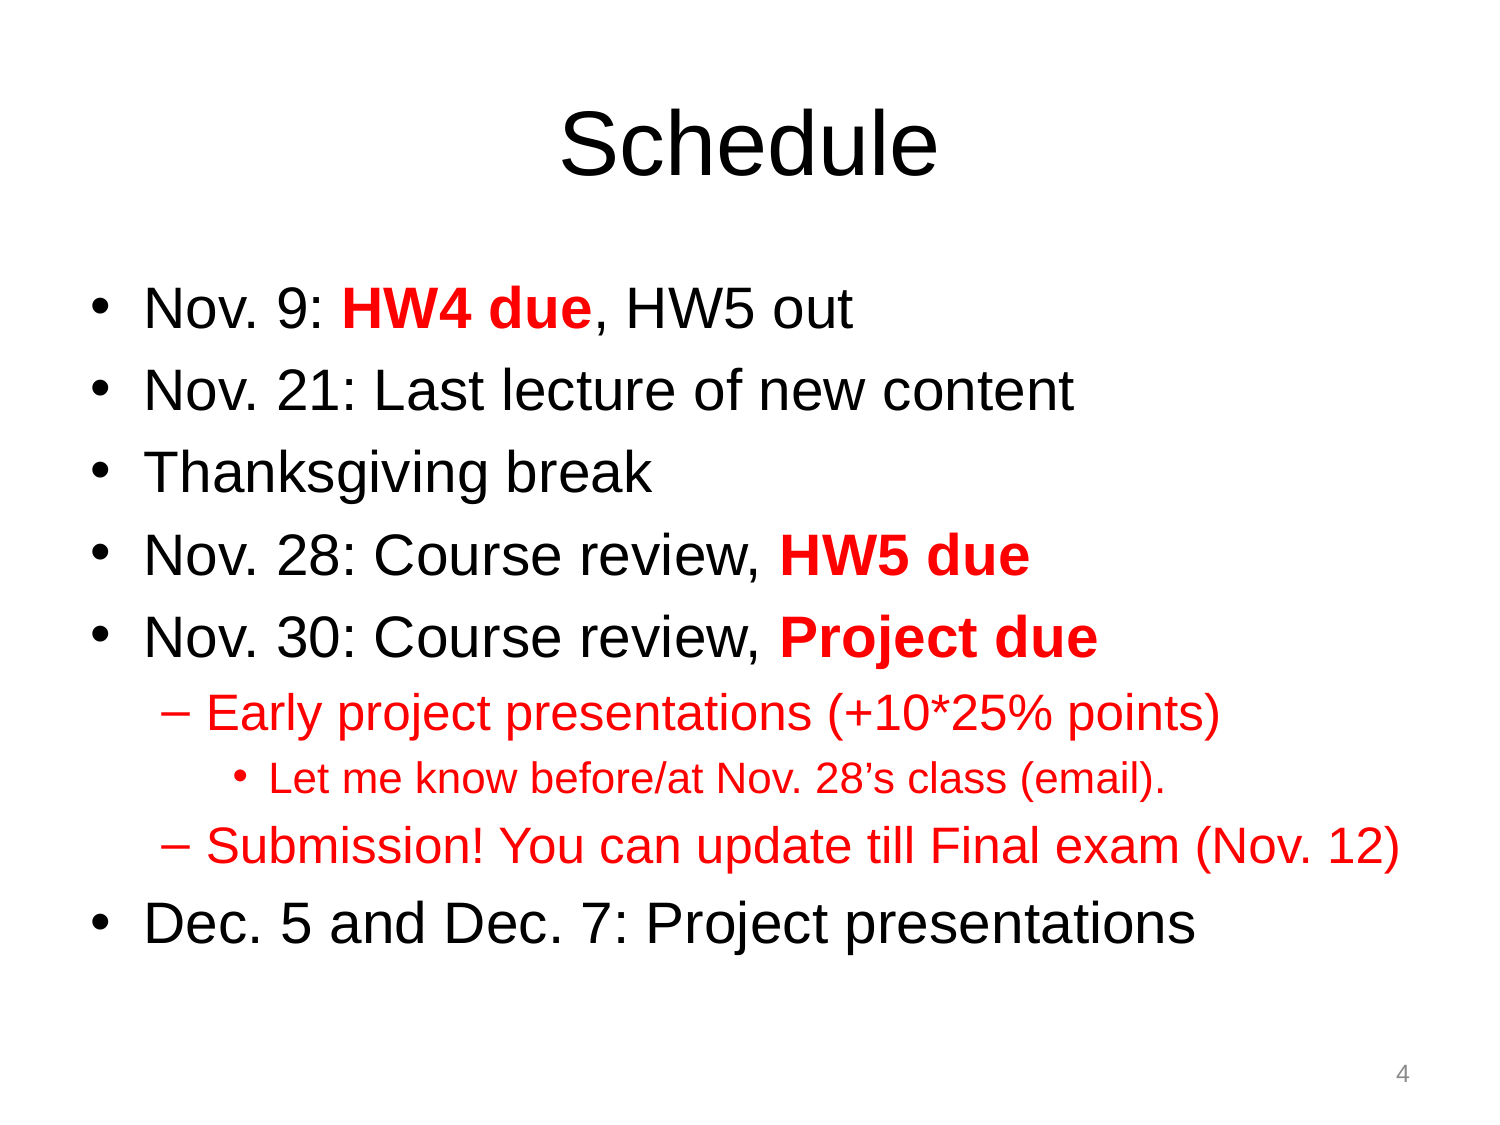

# Schedule
Nov. 9: HW4 due, HW5 out
Nov. 21: Last lecture of new content
Thanksgiving break
Nov. 28: Course review, HW5 due
Nov. 30: Course review, Project due
Early project presentations (+10*25% points)
Let me know before/at Nov. 28’s class (email).
Submission! You can update till Final exam (Nov. 12)
Dec. 5 and Dec. 7: Project presentations

4